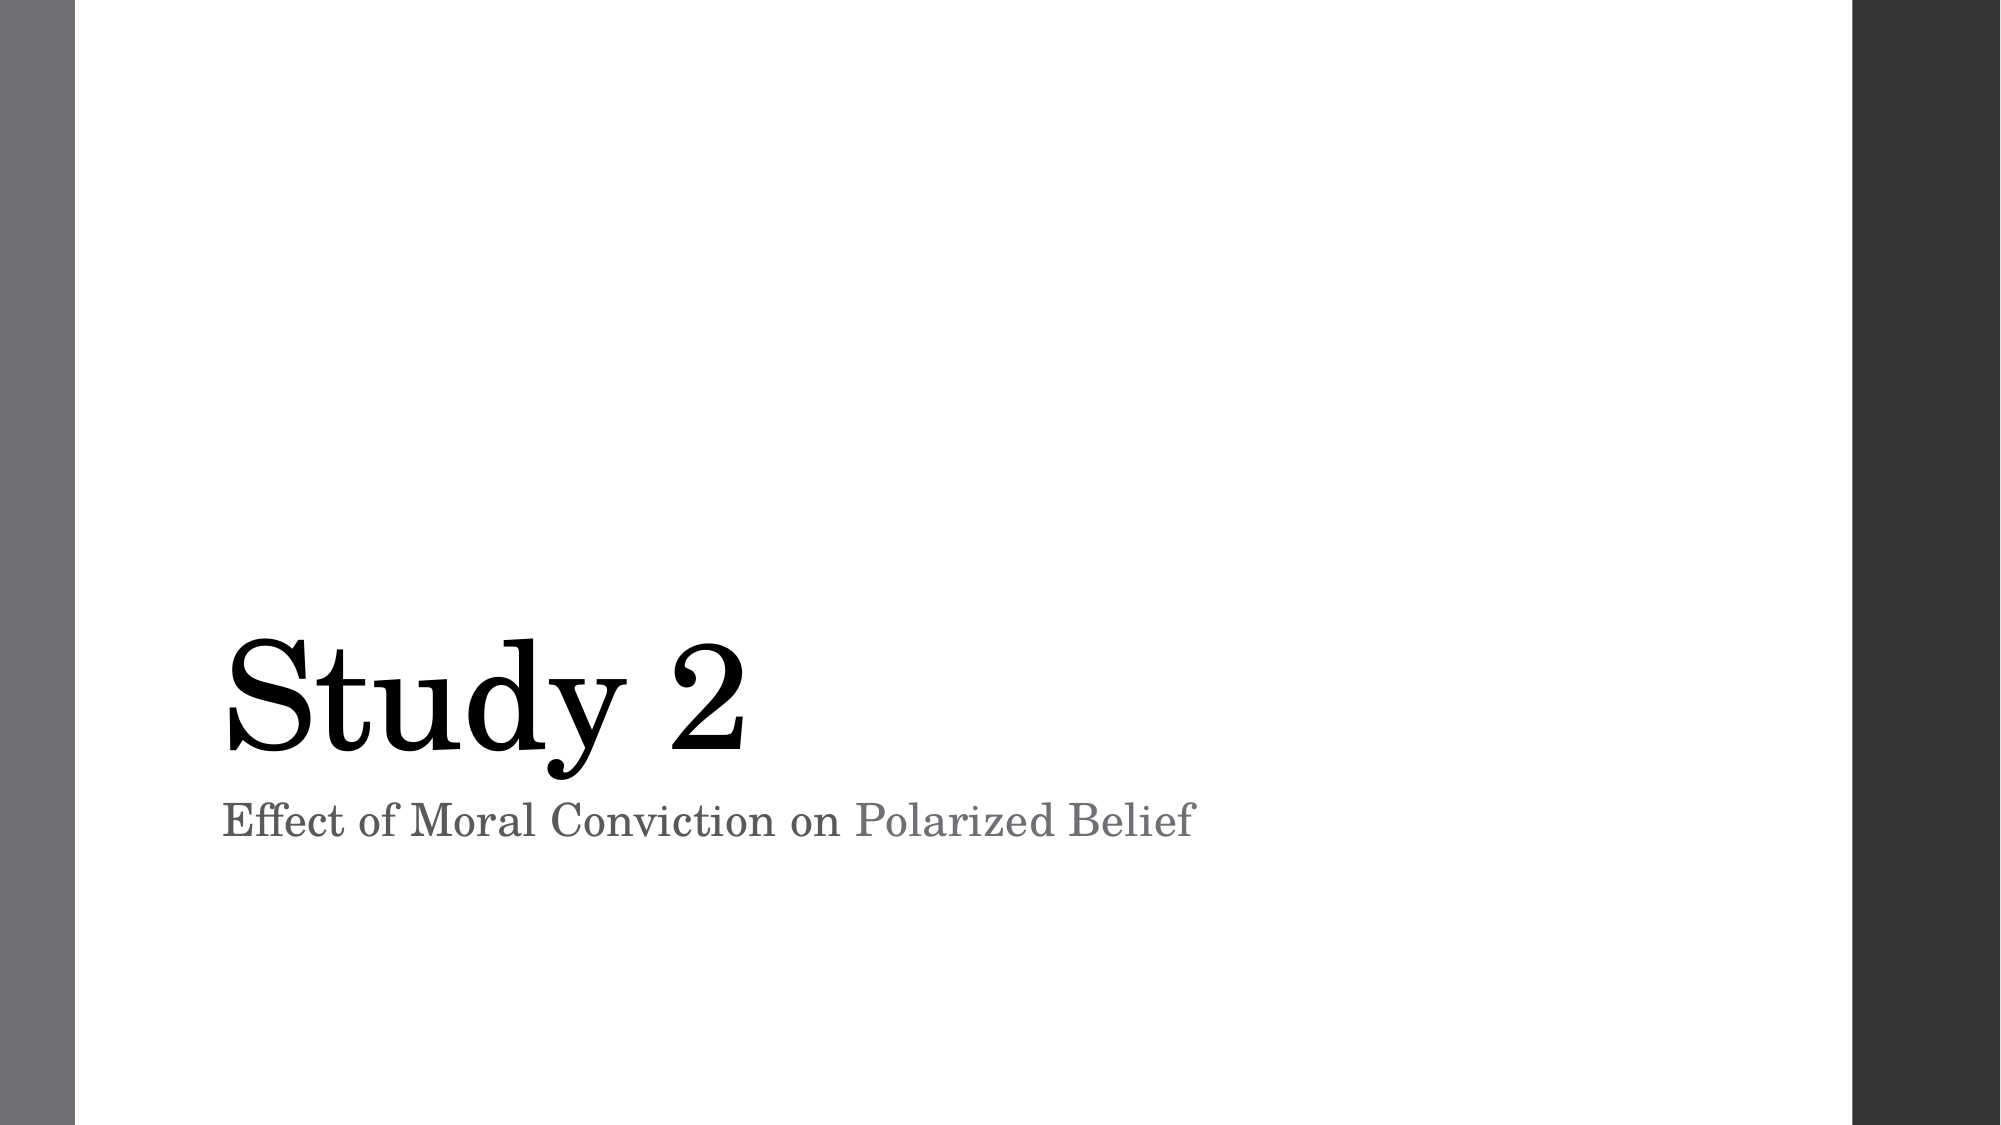

# Study 2
Effect of Moral Conviction on Polarized Belief